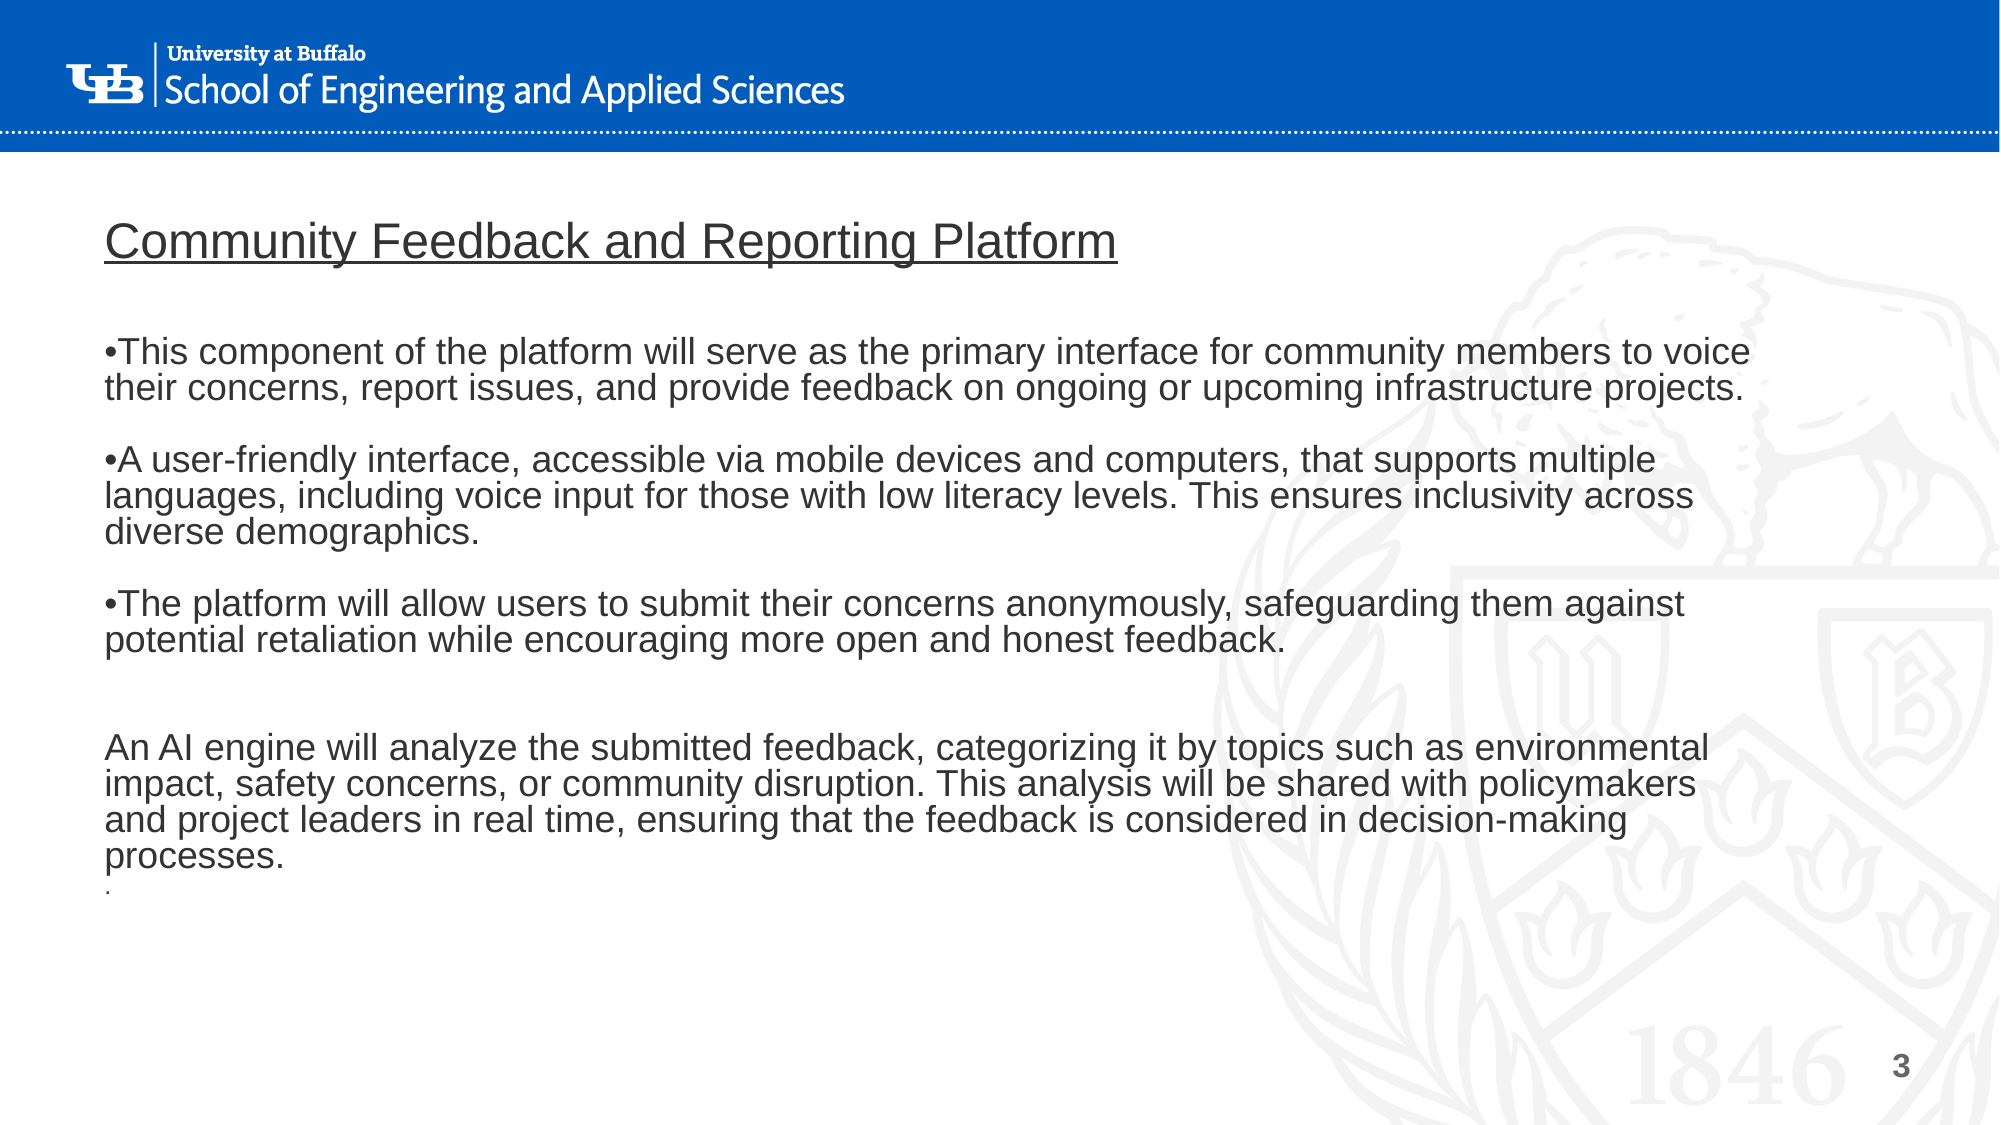

# Community Feedback and Reporting Platform •This component of the platform will serve as the primary interface for community members to voice their concerns, report issues, and provide feedback on ongoing or upcoming infrastructure projects. •A user-friendly interface, accessible via mobile devices and computers, that supports multiple languages, including voice input for those with low literacy levels. This ensures inclusivity across diverse demographics. •The platform will allow users to submit their concerns anonymously, safeguarding them against potential retaliation while encouraging more open and honest feedback. An AI engine will analyze the submitted feedback, categorizing it by topics such as environmental impact, safety concerns, or community disruption. This analysis will be shared with policymakers and project leaders in real time, ensuring that the feedback is considered in decision-making processes. .